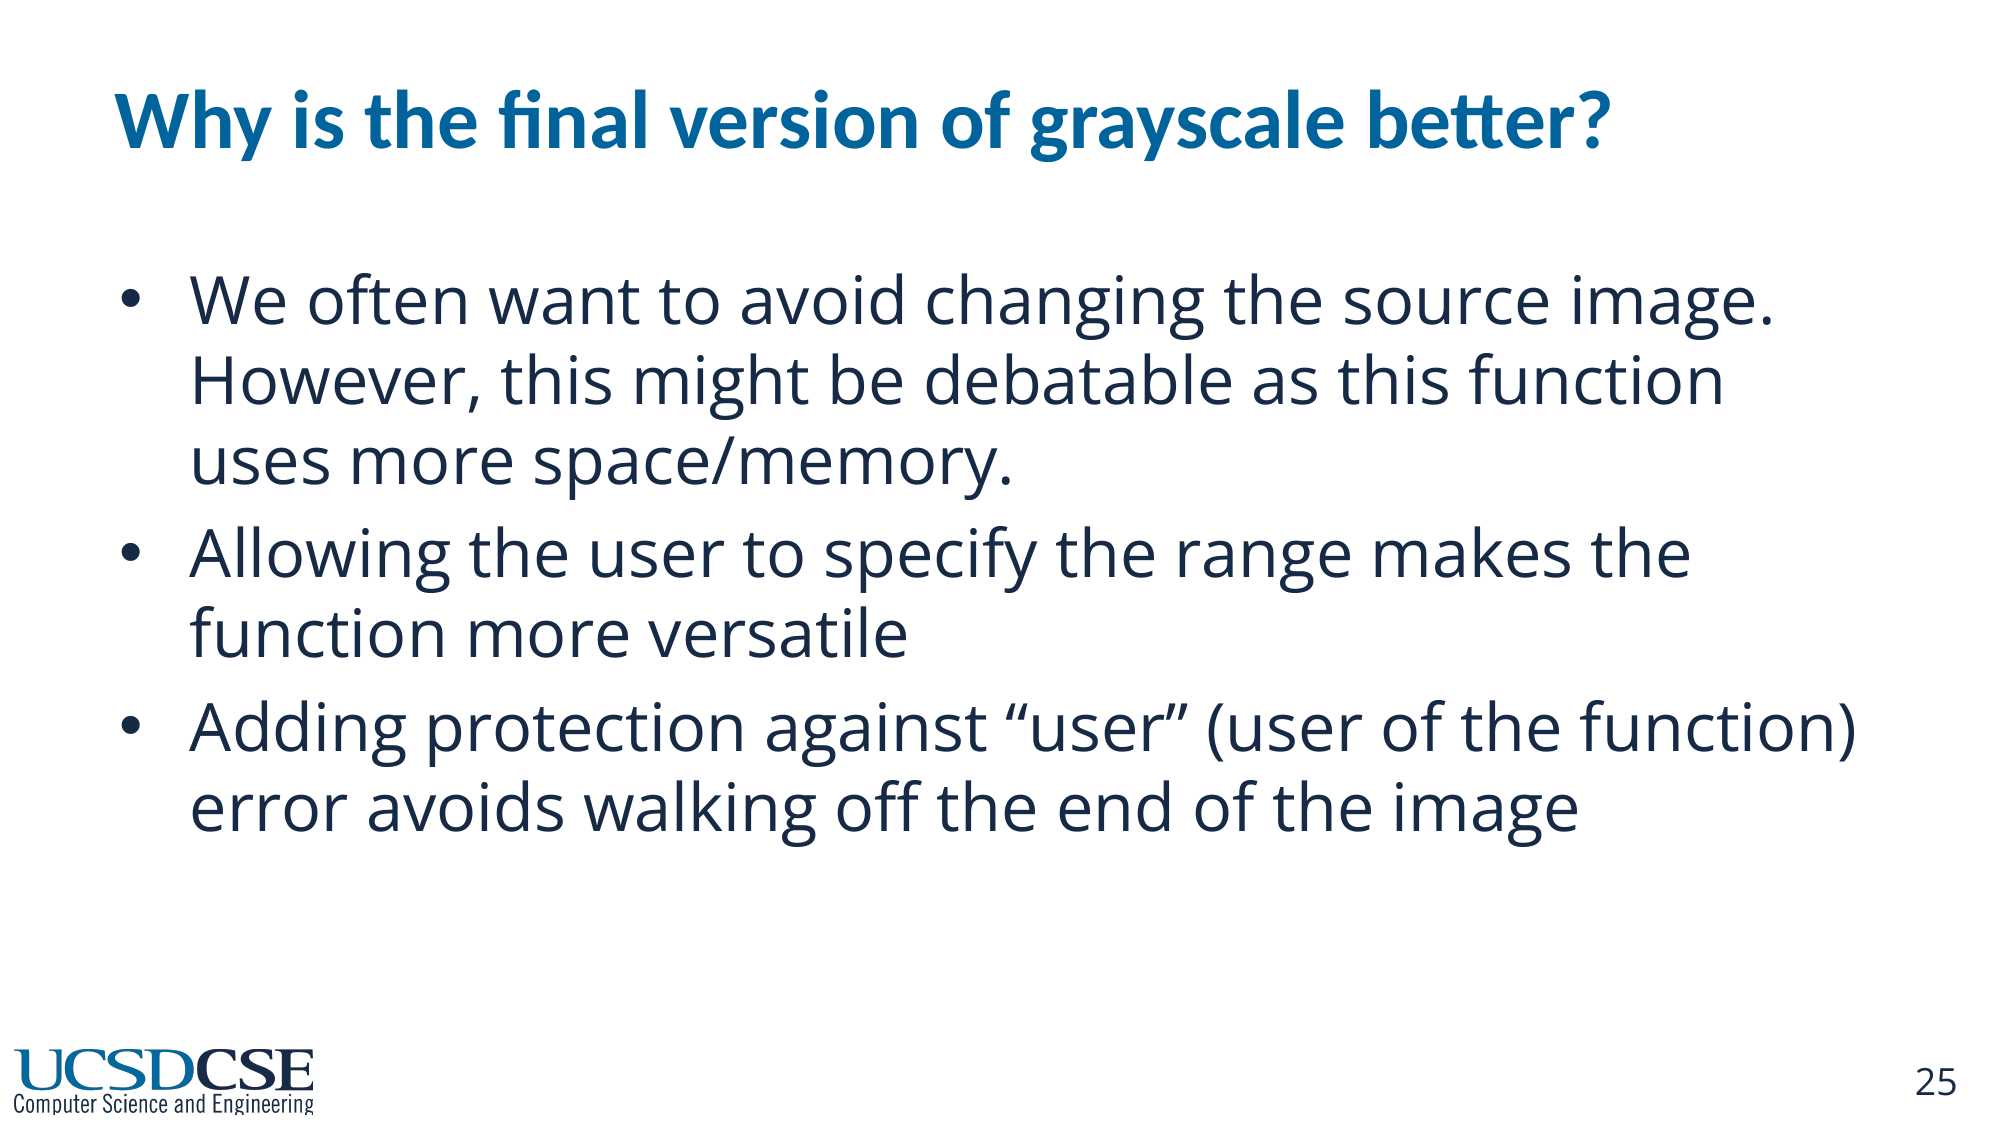

# Why is the final version of grayscale better?
We often want to avoid changing the source image.  However, this might be debatable as this function uses more space/memory.
Allowing the user to specify the range makes the function more versatile
Adding protection against “user” (user of the function) error avoids walking off the end of the image